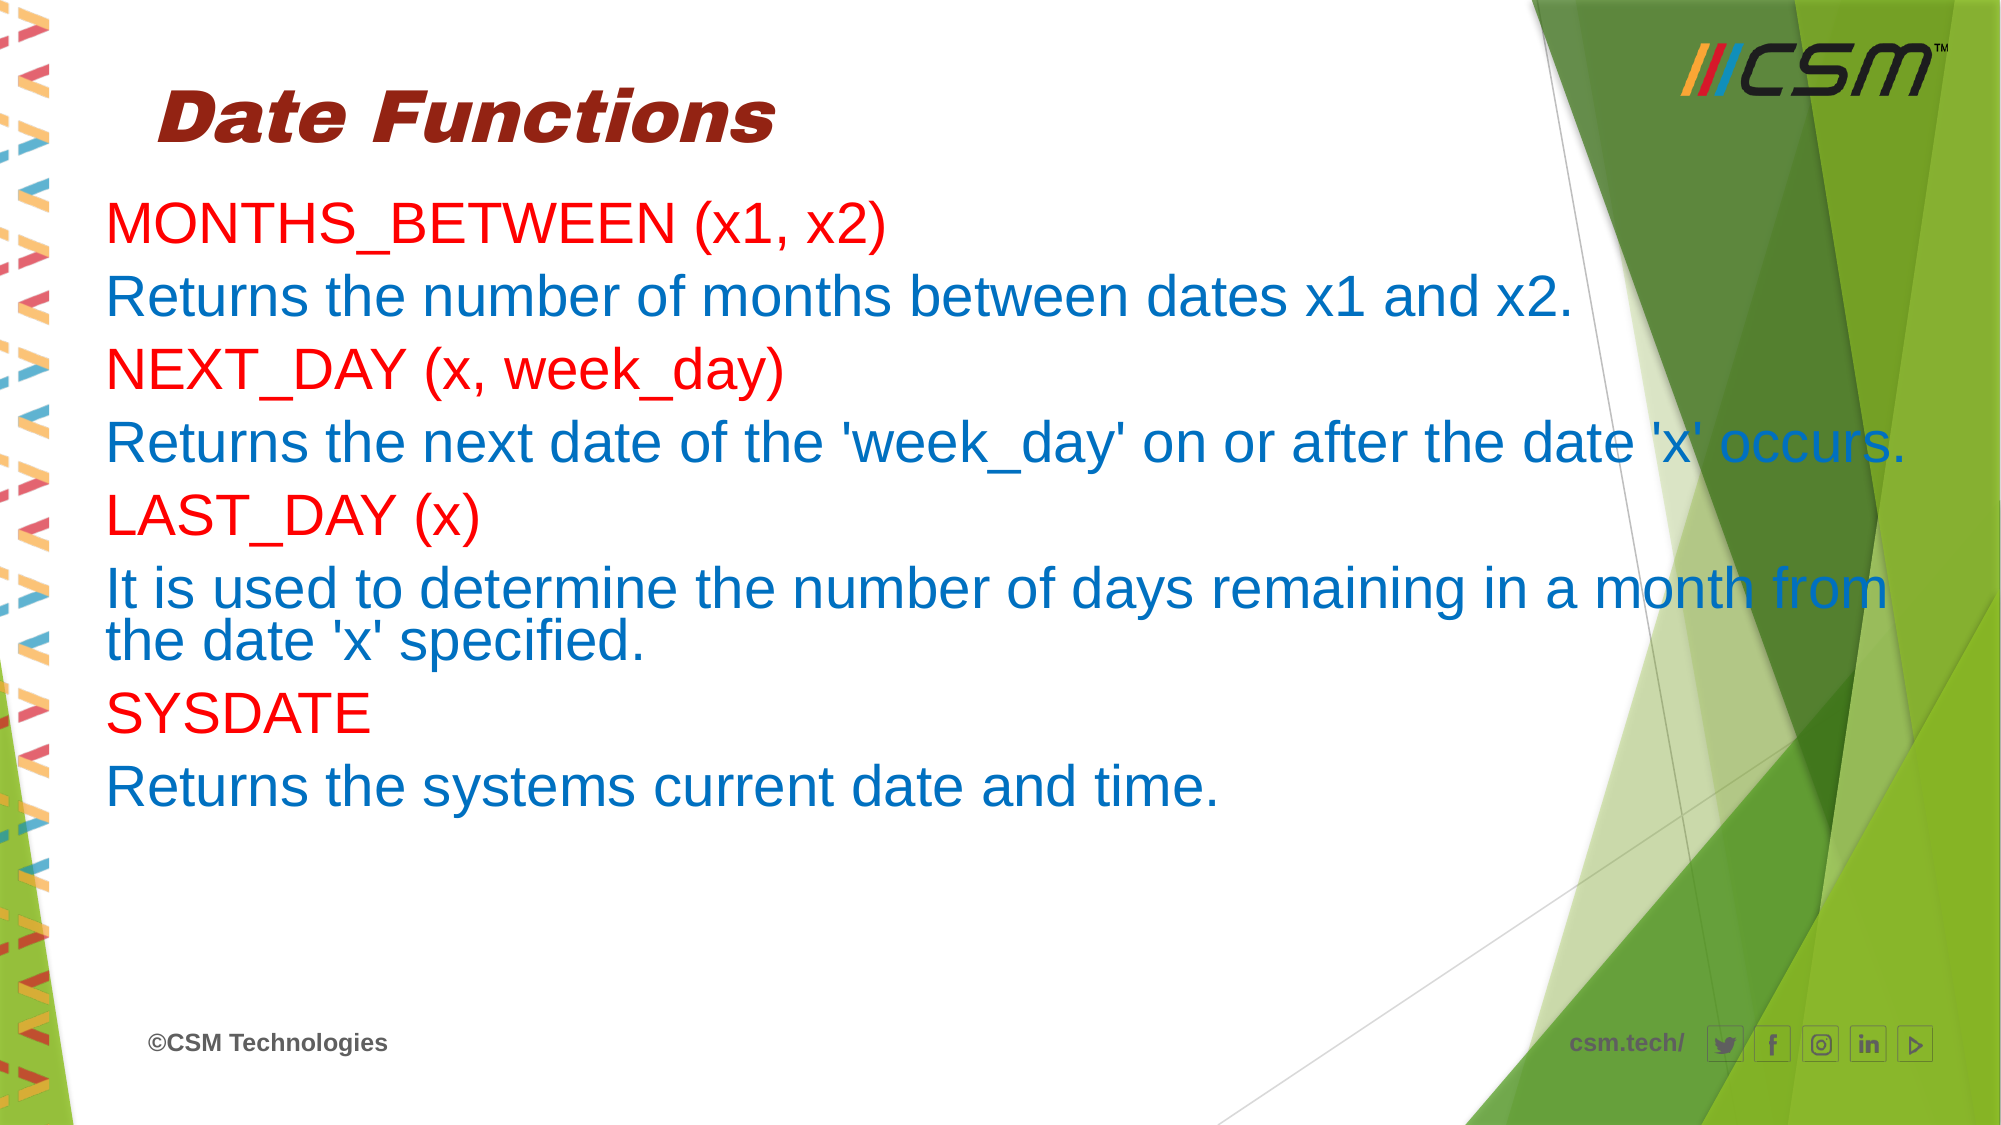

# Date Functions
MONTHS_BETWEEN (x1, x2)
Returns the number of months between dates x1 and x2.
NEXT_DAY (x, week_day)
Returns the next date of the 'week_day' on or after the date 'x' occurs.
LAST_DAY (x)
It is used to determine the number of days remaining in a month from the date 'x' specified.
SYSDATE
Returns the systems current date and time.